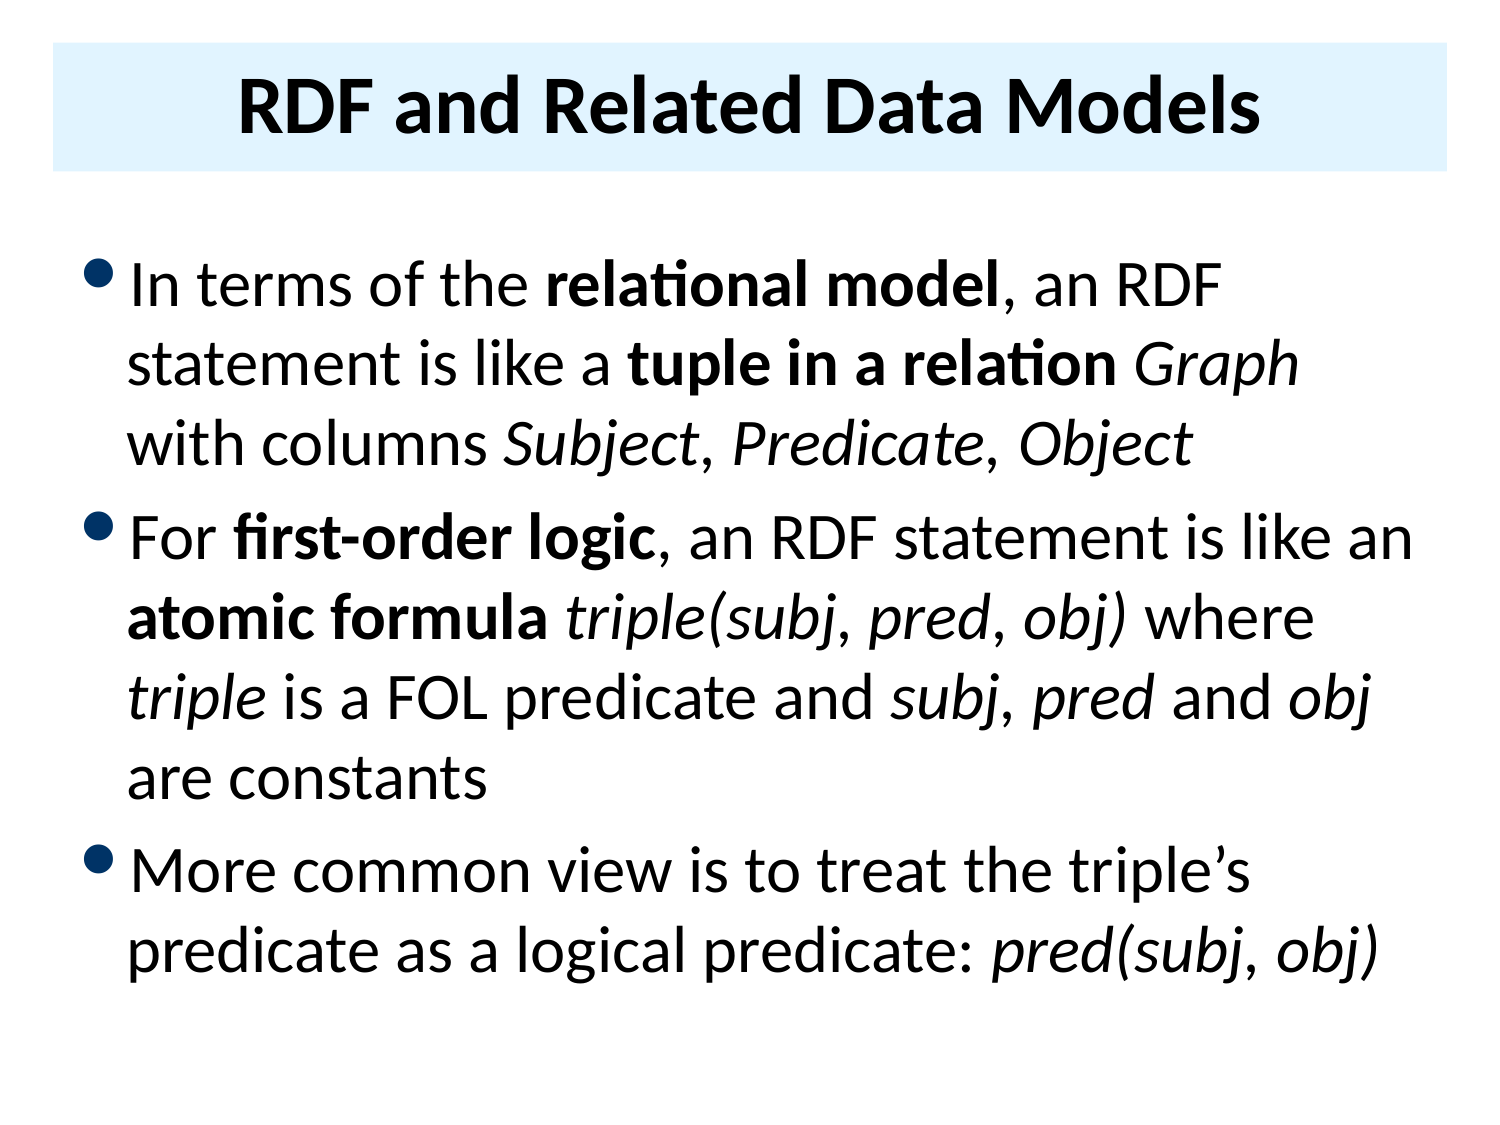

# RDF and Related Data Models
In terms of the relational model, an RDF statement is like a tuple in a relation Graph with columns Subject, Predicate, Object
For first-order logic, an RDF statement is like an atomic formula triple(subj, pred, obj) where triple is a FOL predicate and subj, pred and obj are constants
More common view is to treat the triple’s predicate as a logical predicate: pred(subj, obj)